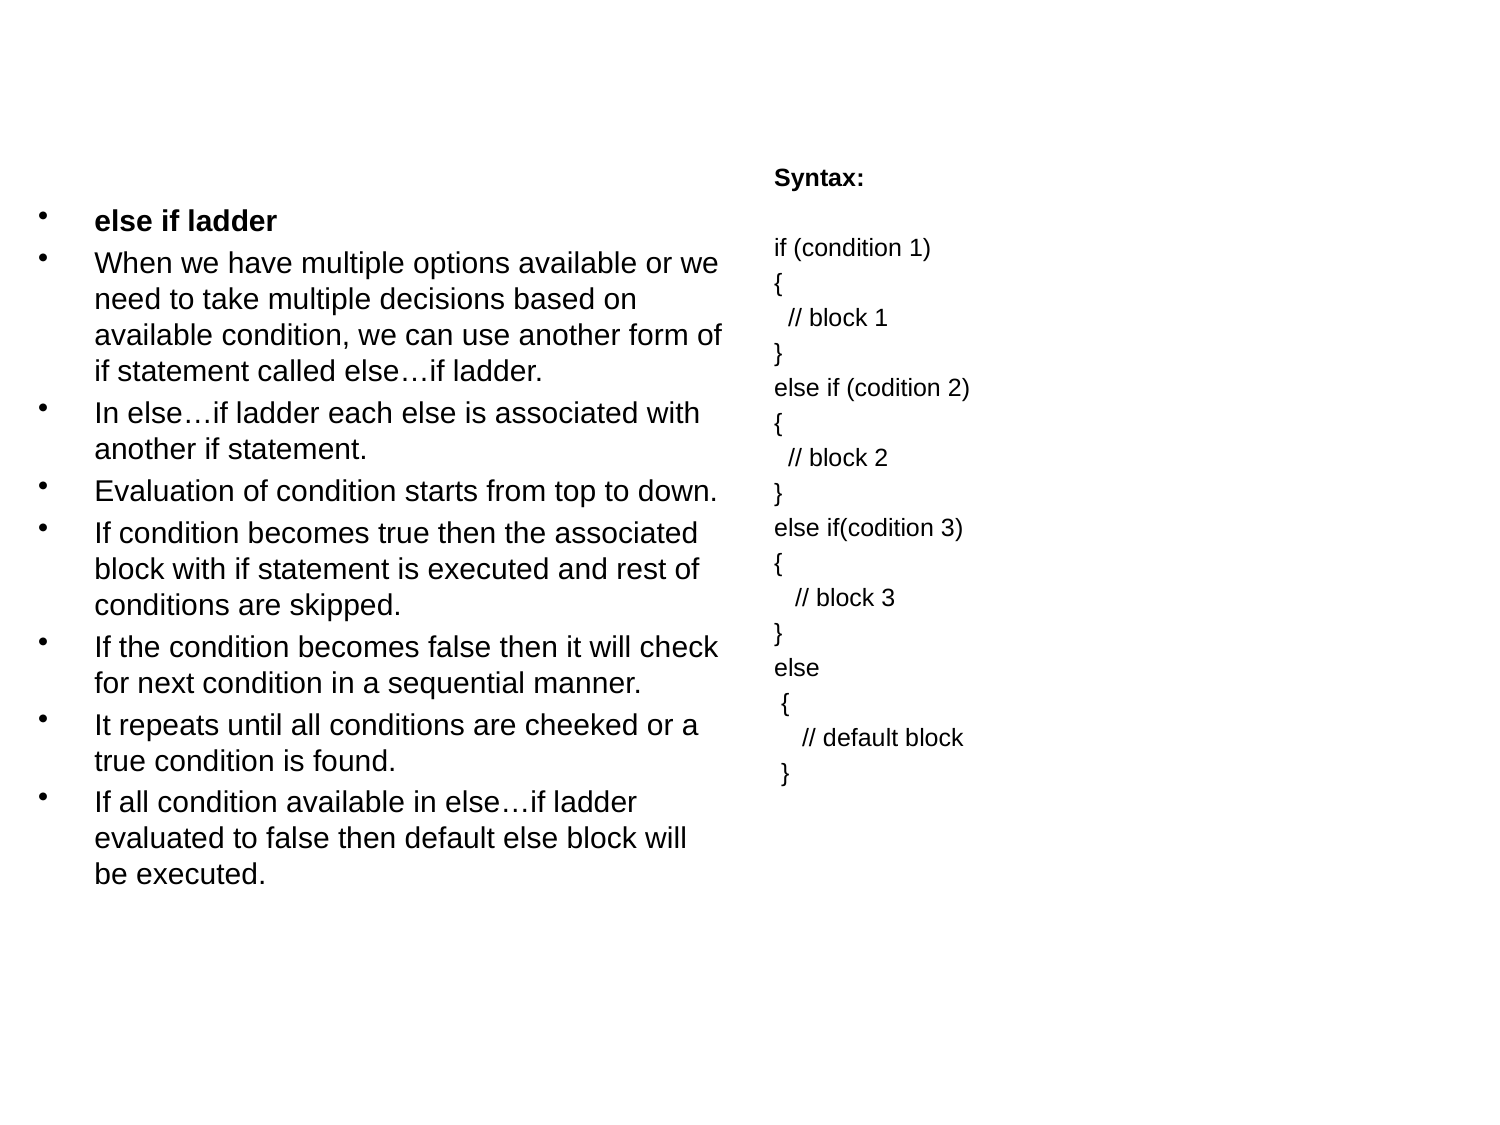

Syntax:

if (condition 1)
{
  // block 1
}
else if (codition 2)
{
  // block 2
}
else if(codition 3)
{
   // block 3
}
else
 {
    // default block
 }

else if ladder
When we have multiple options available or we need to take multiple decisions based on available condition, we can use another form of if statement called else…if ladder.
In else…if ladder each else is associated with another if statement.
Evaluation of condition starts from top to down.
If condition becomes true then the associated block with if statement is executed and rest of conditions are skipped.
If the condition becomes false then it will check for next condition in a sequential manner.
It repeats until all conditions are cheeked or a true condition is found.
If all condition available in else…if ladder evaluated to false then default else block will be executed.